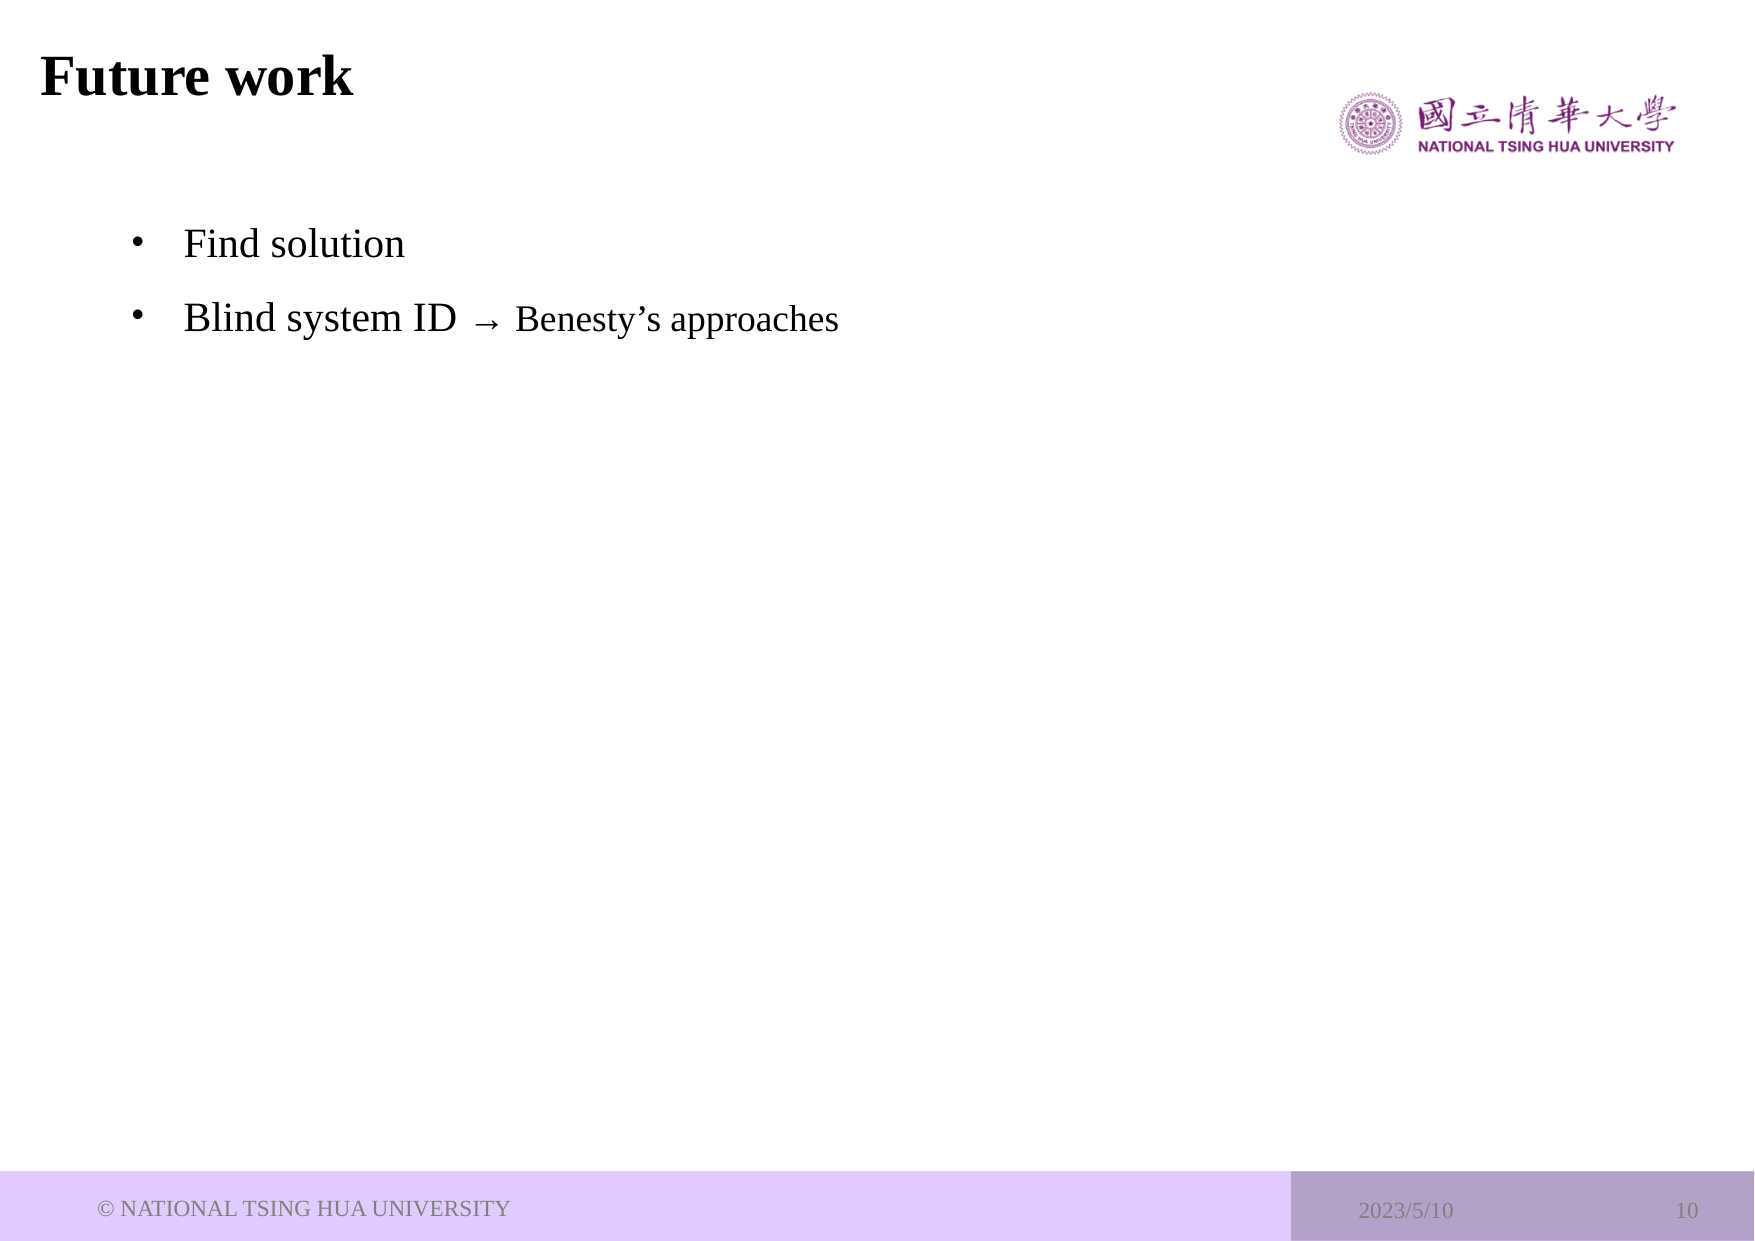

# Future work
Find solution
Blind system ID → Benesty’s approaches

© NATIONAL TSING HUA UNIVERSITY
2023/5/10
10